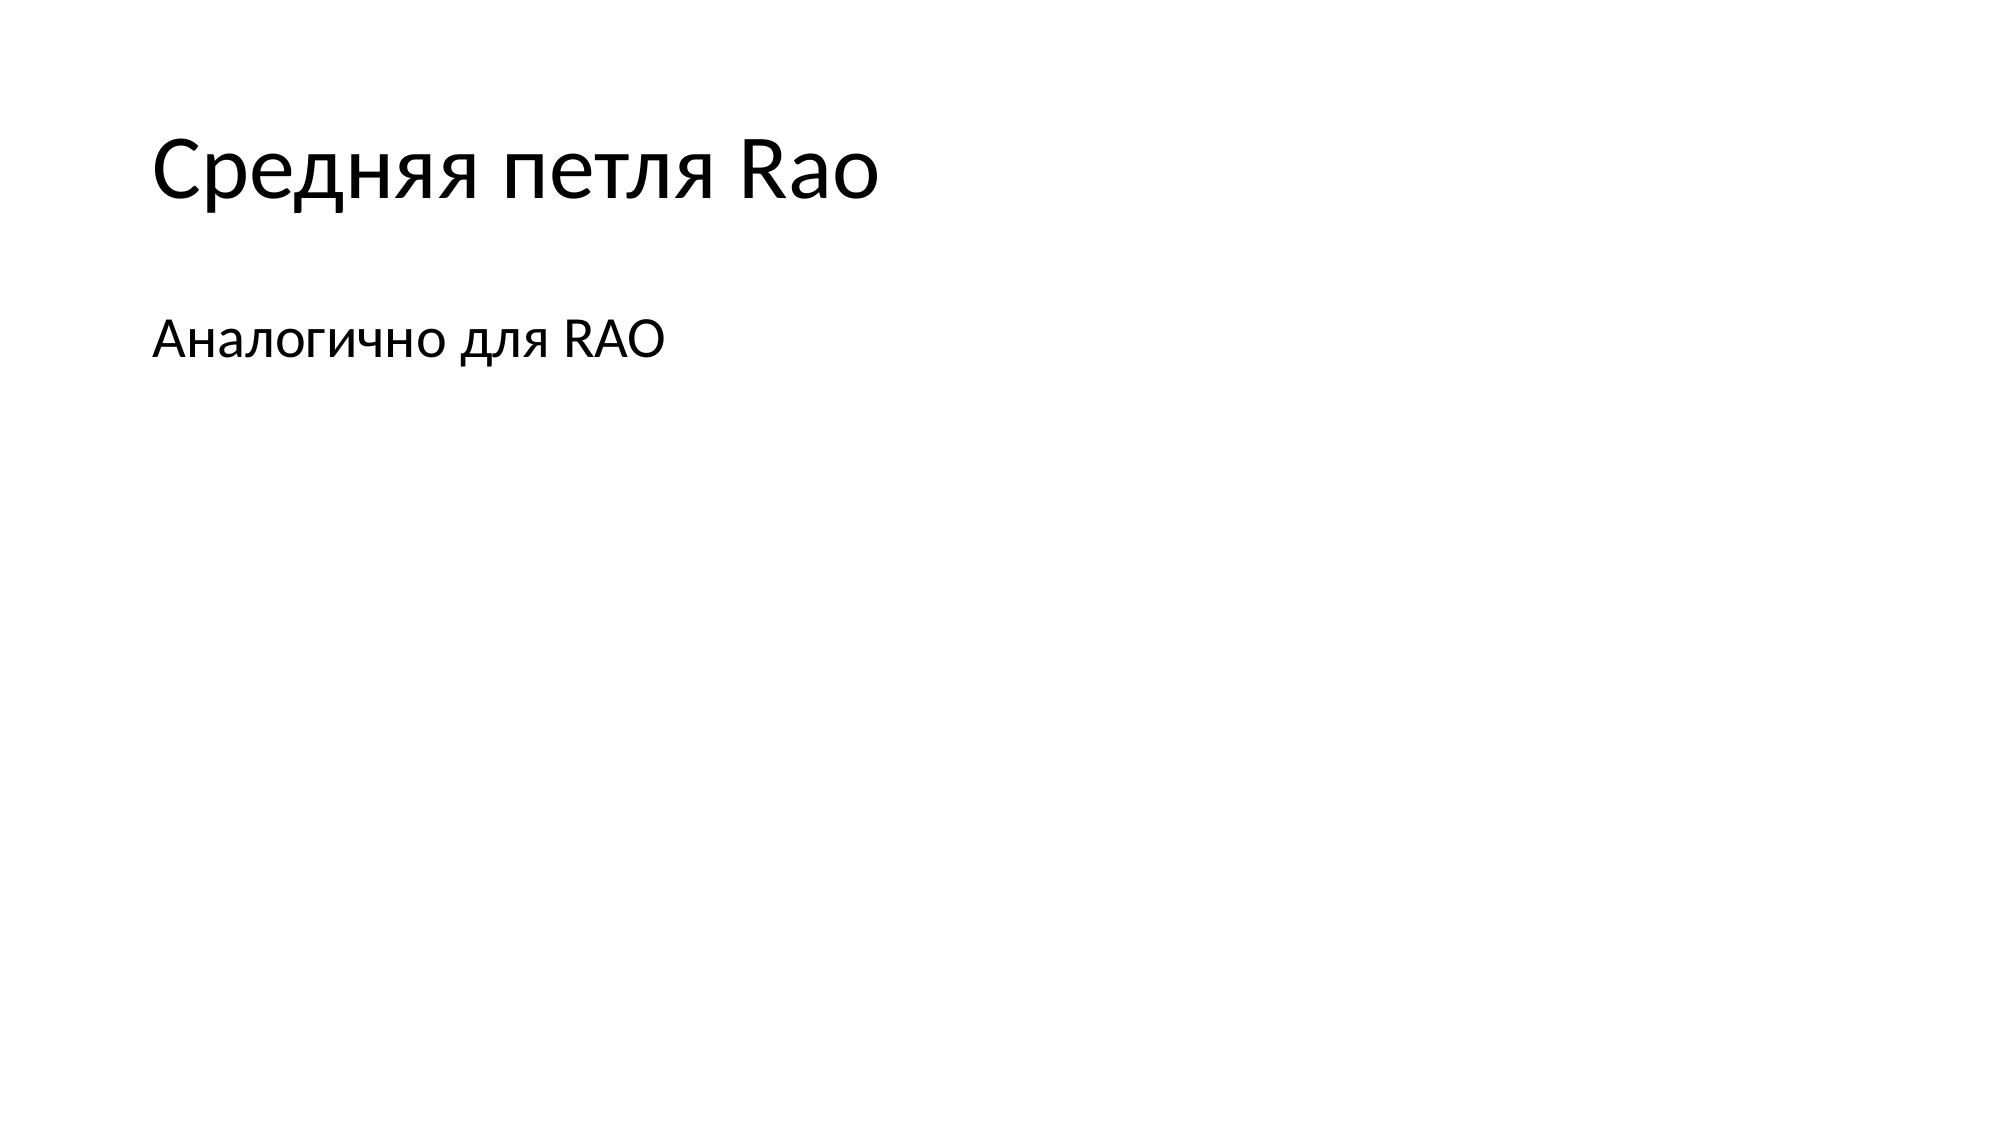

# Средняя петля Rao
Аналогично для RAO